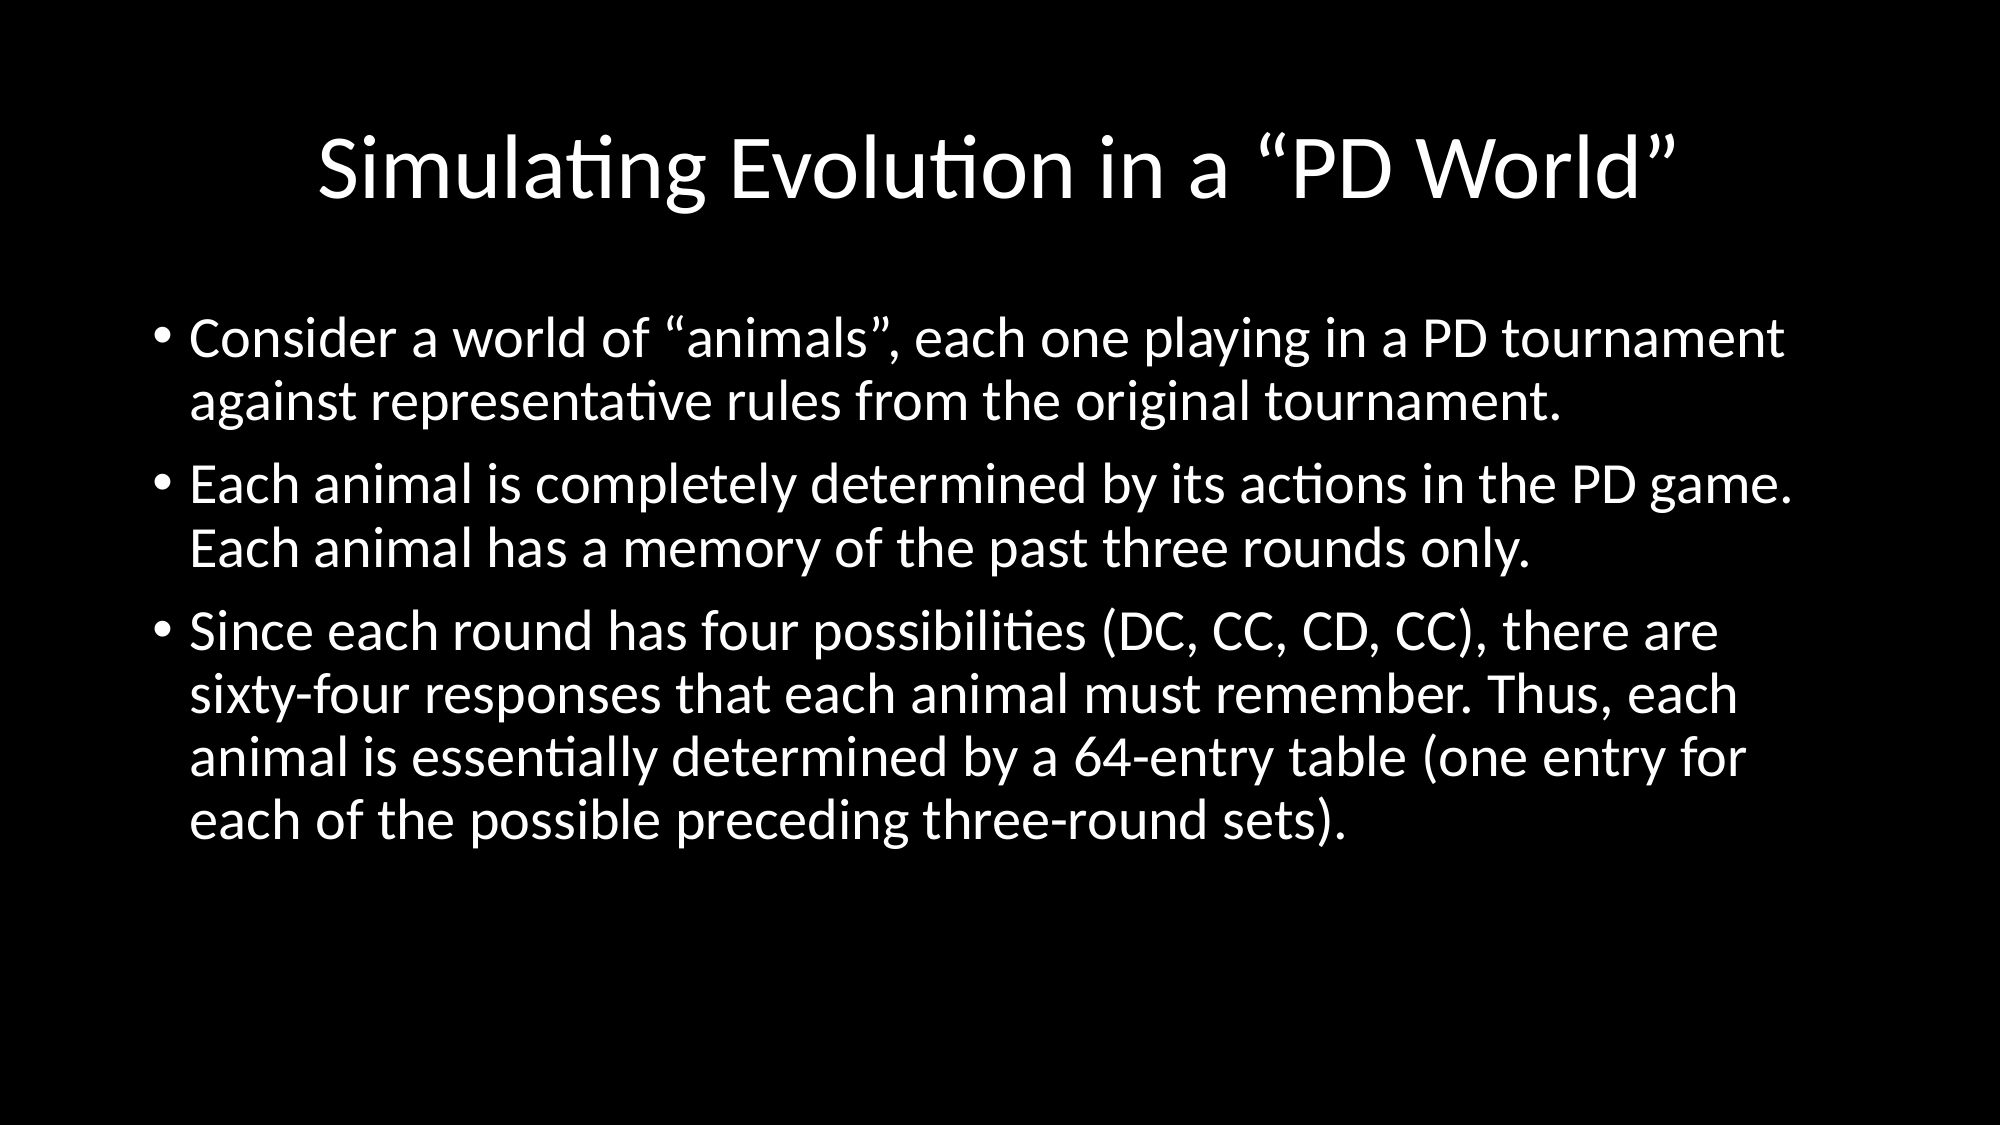

# Simulating Evolution in a “PD World”
Consider a world of “animals”, each one playing in a PD tournament against representative rules from the original tournament.
Each animal is completely determined by its actions in the PD game. Each animal has a memory of the past three rounds only.
Since each round has four possibilities (DC, CC, CD, CC), there are sixty-four responses that each animal must remember. Thus, each animal is essentially determined by a 64-entry table (one entry for each of the possible preceding three-round sets).